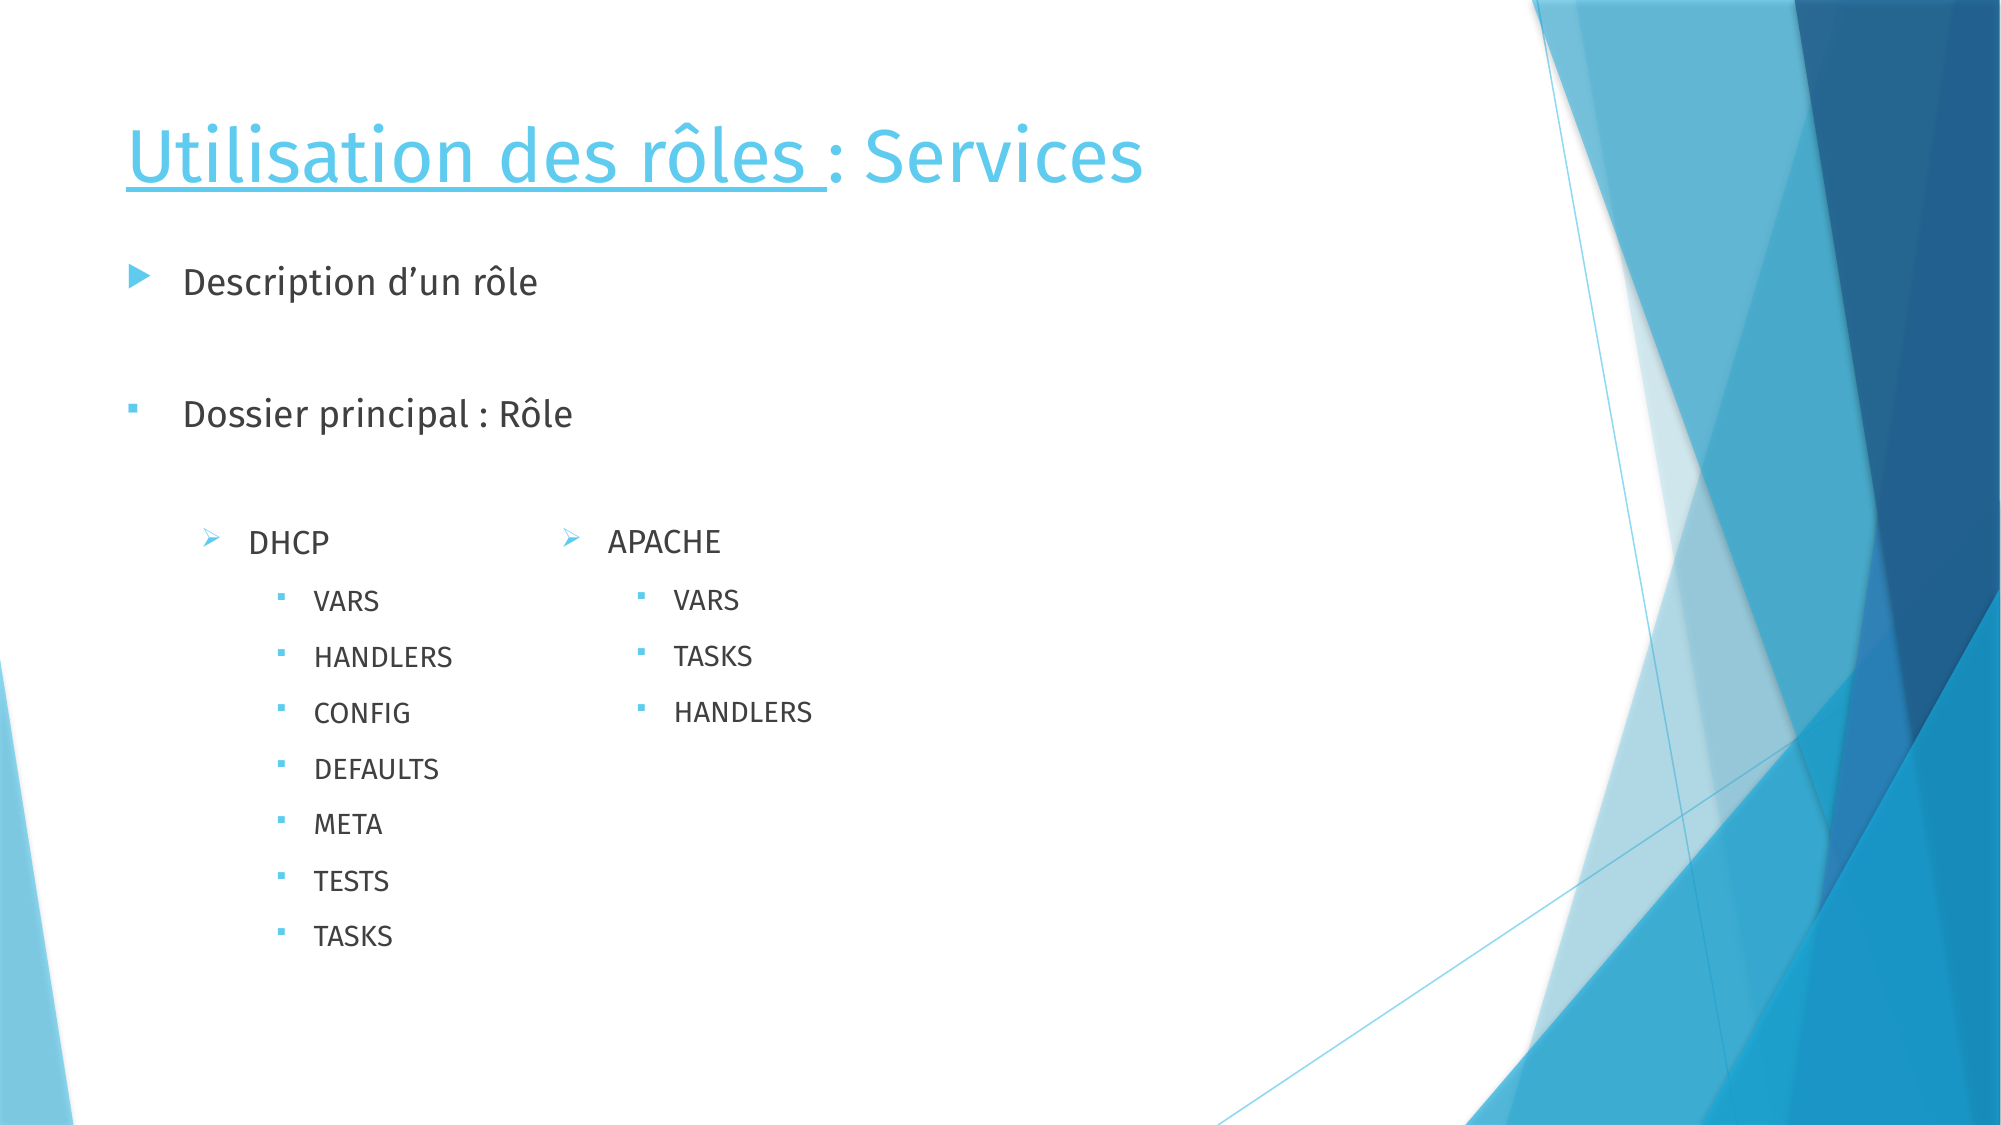

# Utilisation des rôles : Services
Description d’un rôle

Dossier principal : Rôle

DHCP
VARS
HANDLERS
CONFIG
DEFAULTS
META
TESTS
TASKS
APACHE
VARS
TASKS
HANDLERS